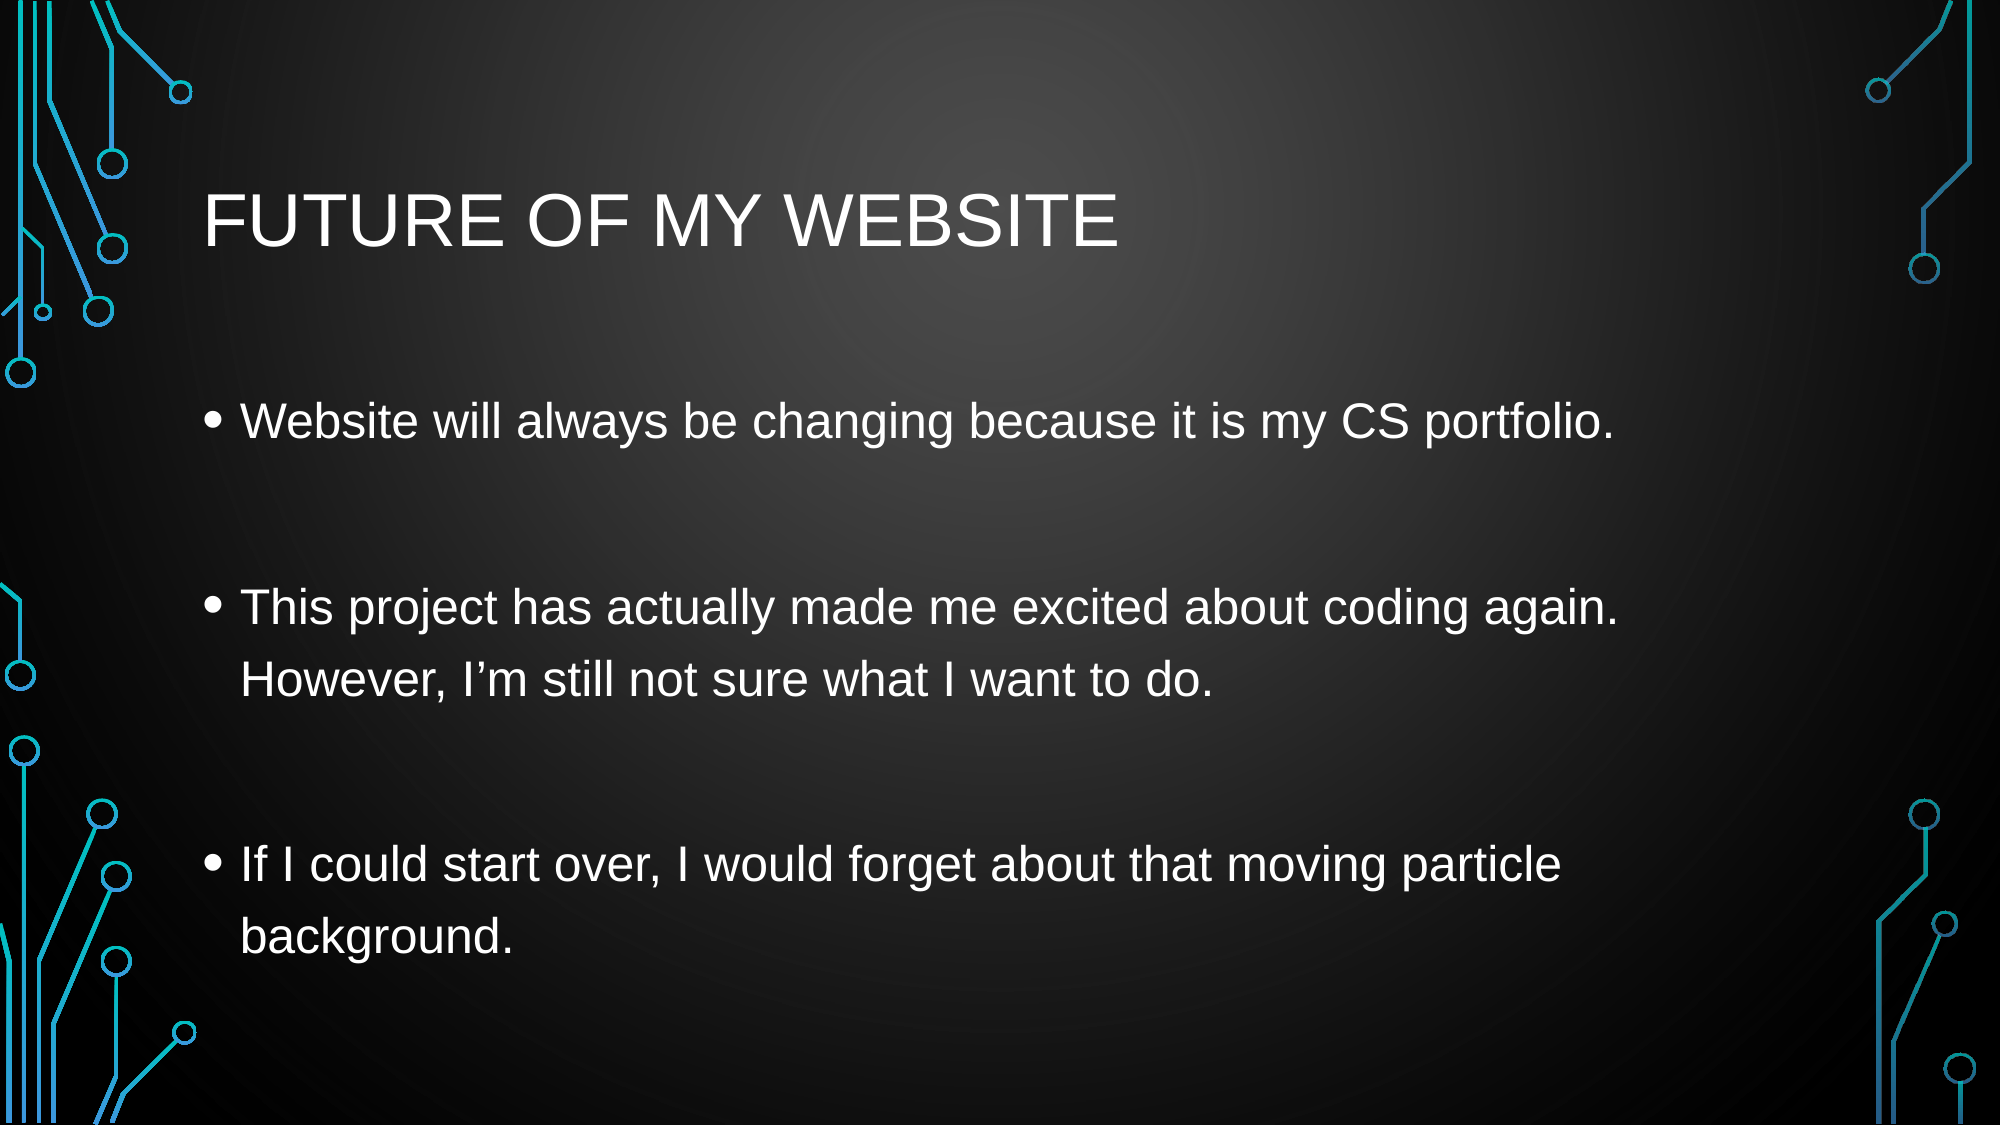

# Future of my website
Website will always be changing because it is my CS portfolio.

This project has actually made me excited about coding again. However, I’m still not sure what I want to do.

If I could start over, I would forget about that moving particle background.